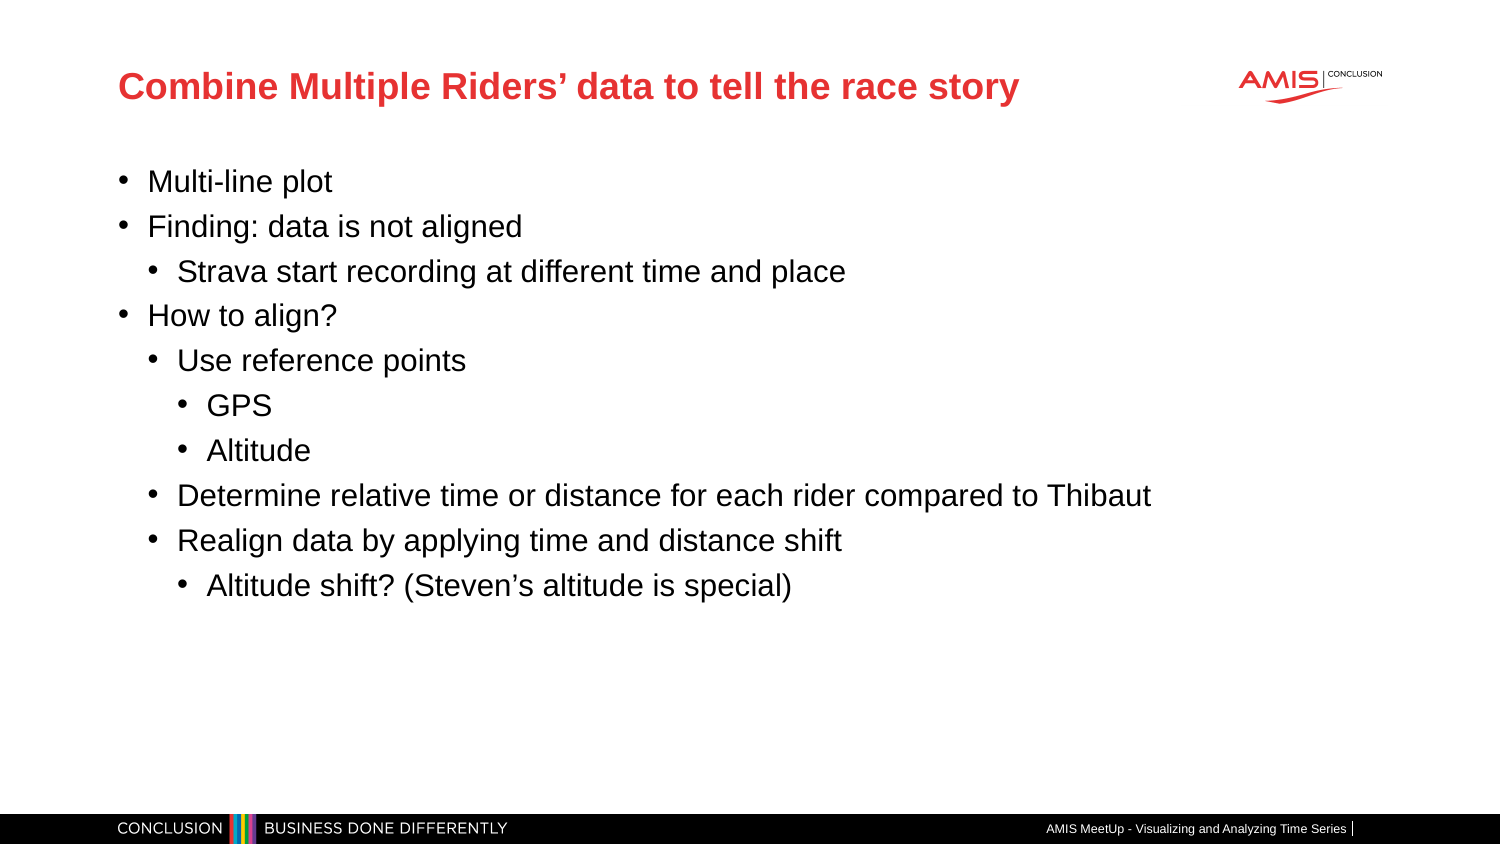

# Combine Multiple Riders’ data to tell the race story
Multi-line plot
Finding: data is not aligned
Strava start recording at different time and place
How to align?
Use reference points
GPS
Altitude
Determine relative time or distance for each rider compared to Thibaut
Realign data by applying time and distance shift
Altitude shift? (Steven’s altitude is special)
AMIS MeetUp - Visualizing and Analyzing Time Series